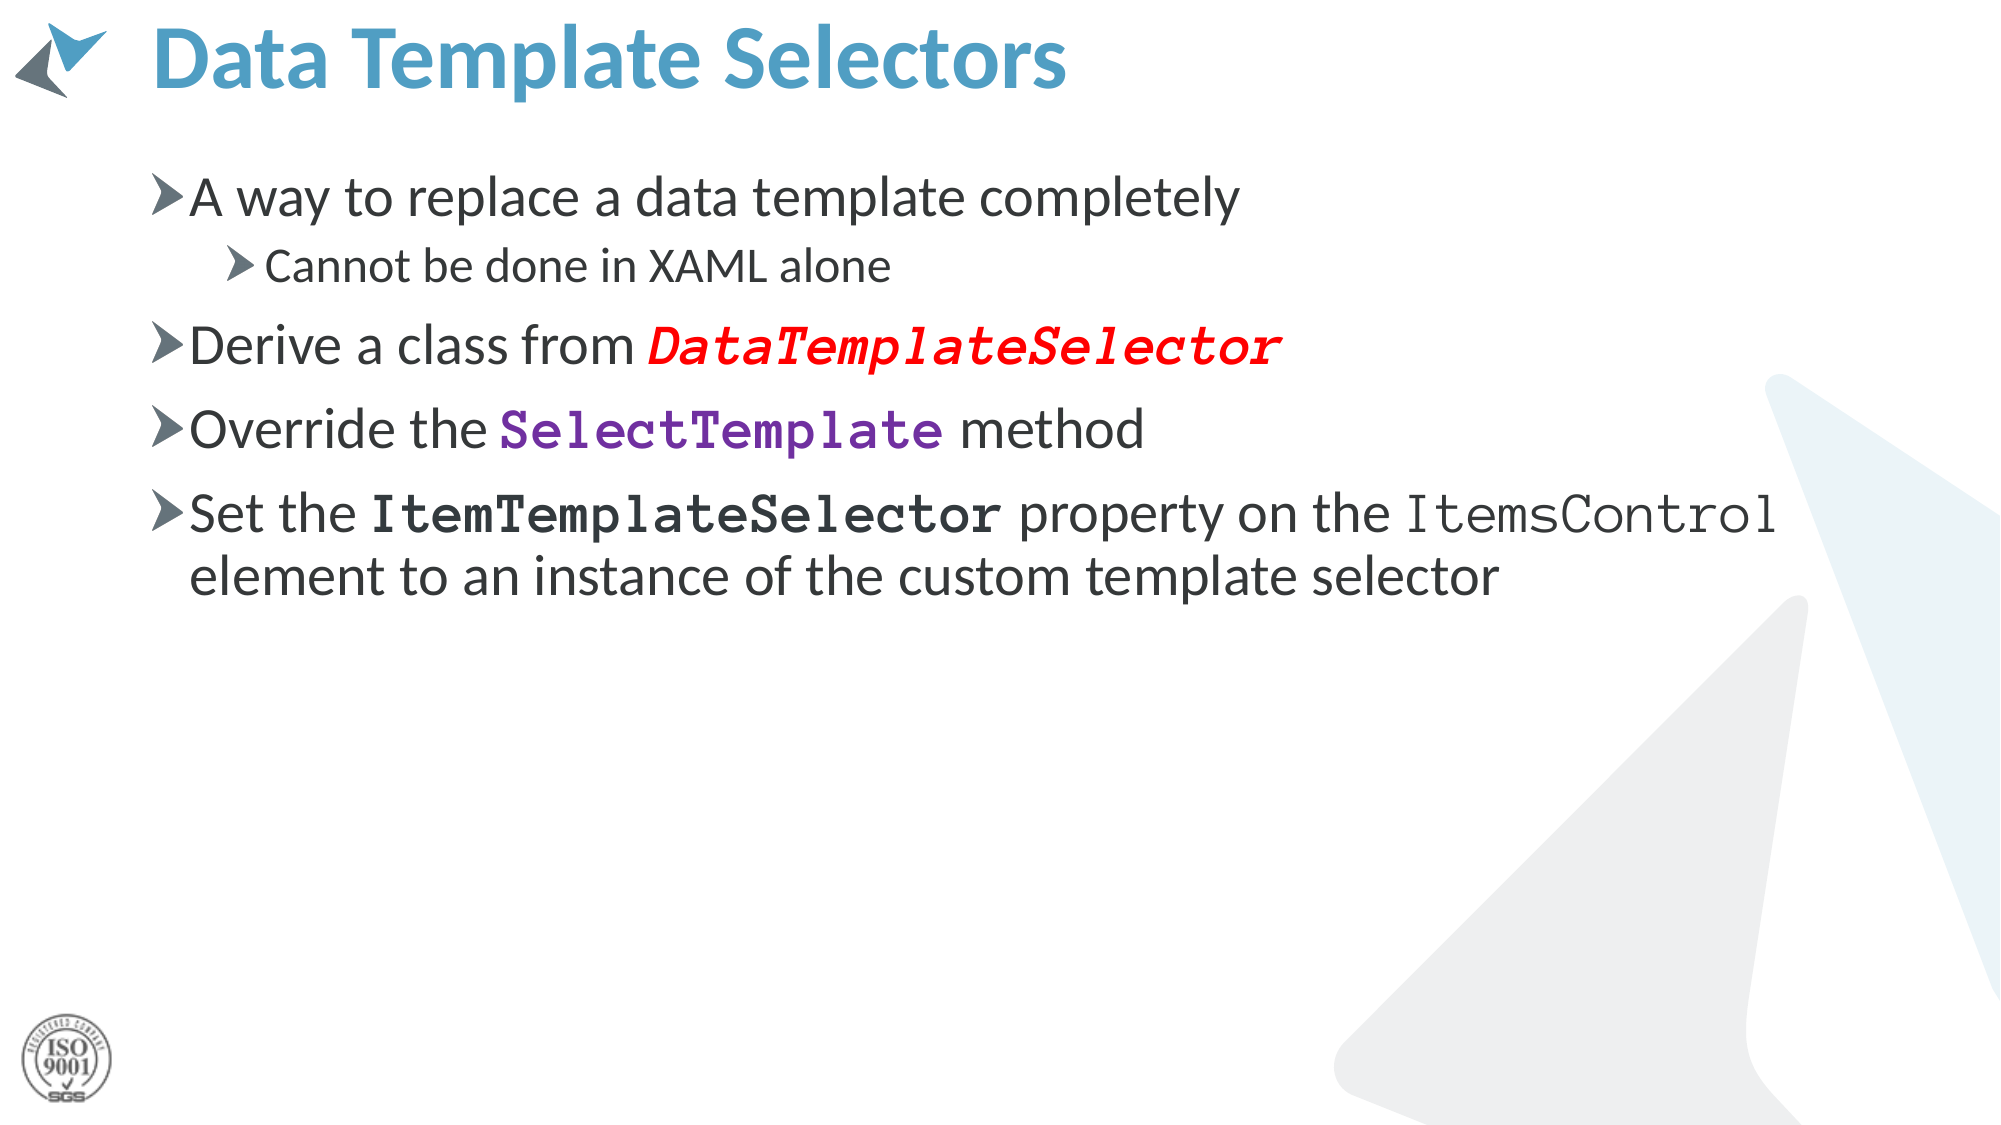

# Data Template Selectors
A way to replace a data template completely
Cannot be done in XAML alone
Derive a class from DataTemplateSelector
Override the SelectTemplate method
Set the ItemTemplateSelector property on the ItemsControl element to an instance of the custom template selector